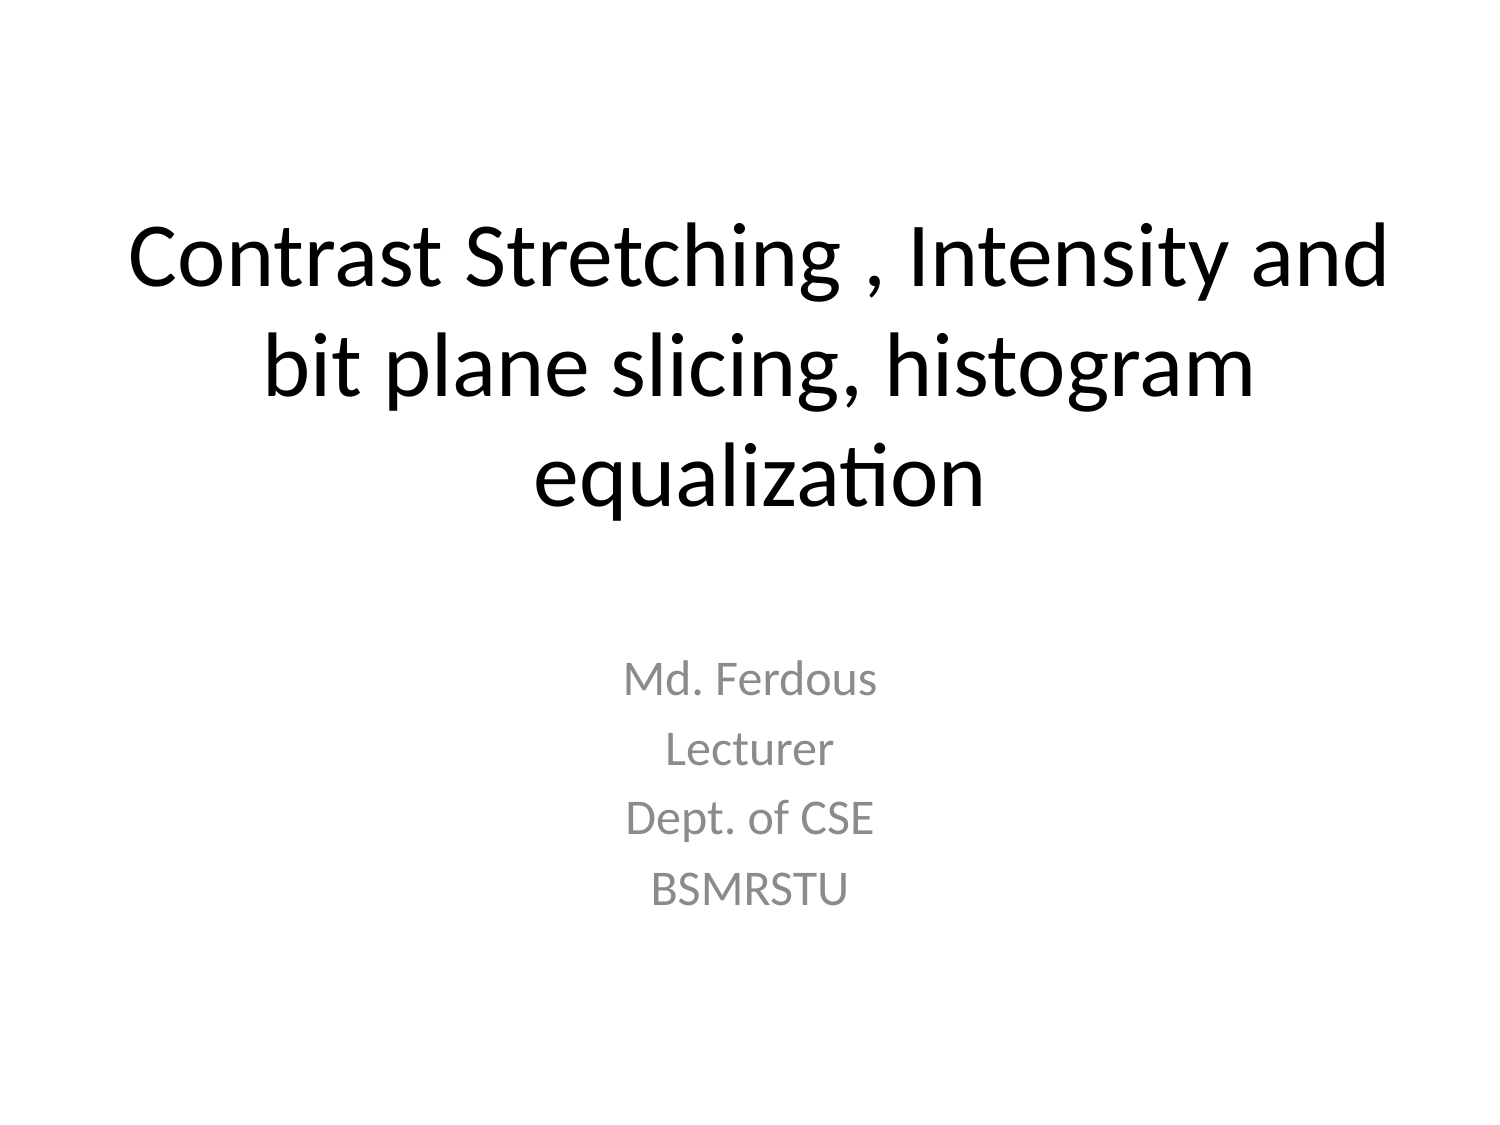

# Contrast Stretching , Intensity and bit plane slicing, histogram equalization
Md. Ferdous
Lecturer
Dept. of CSE
BSMRSTU